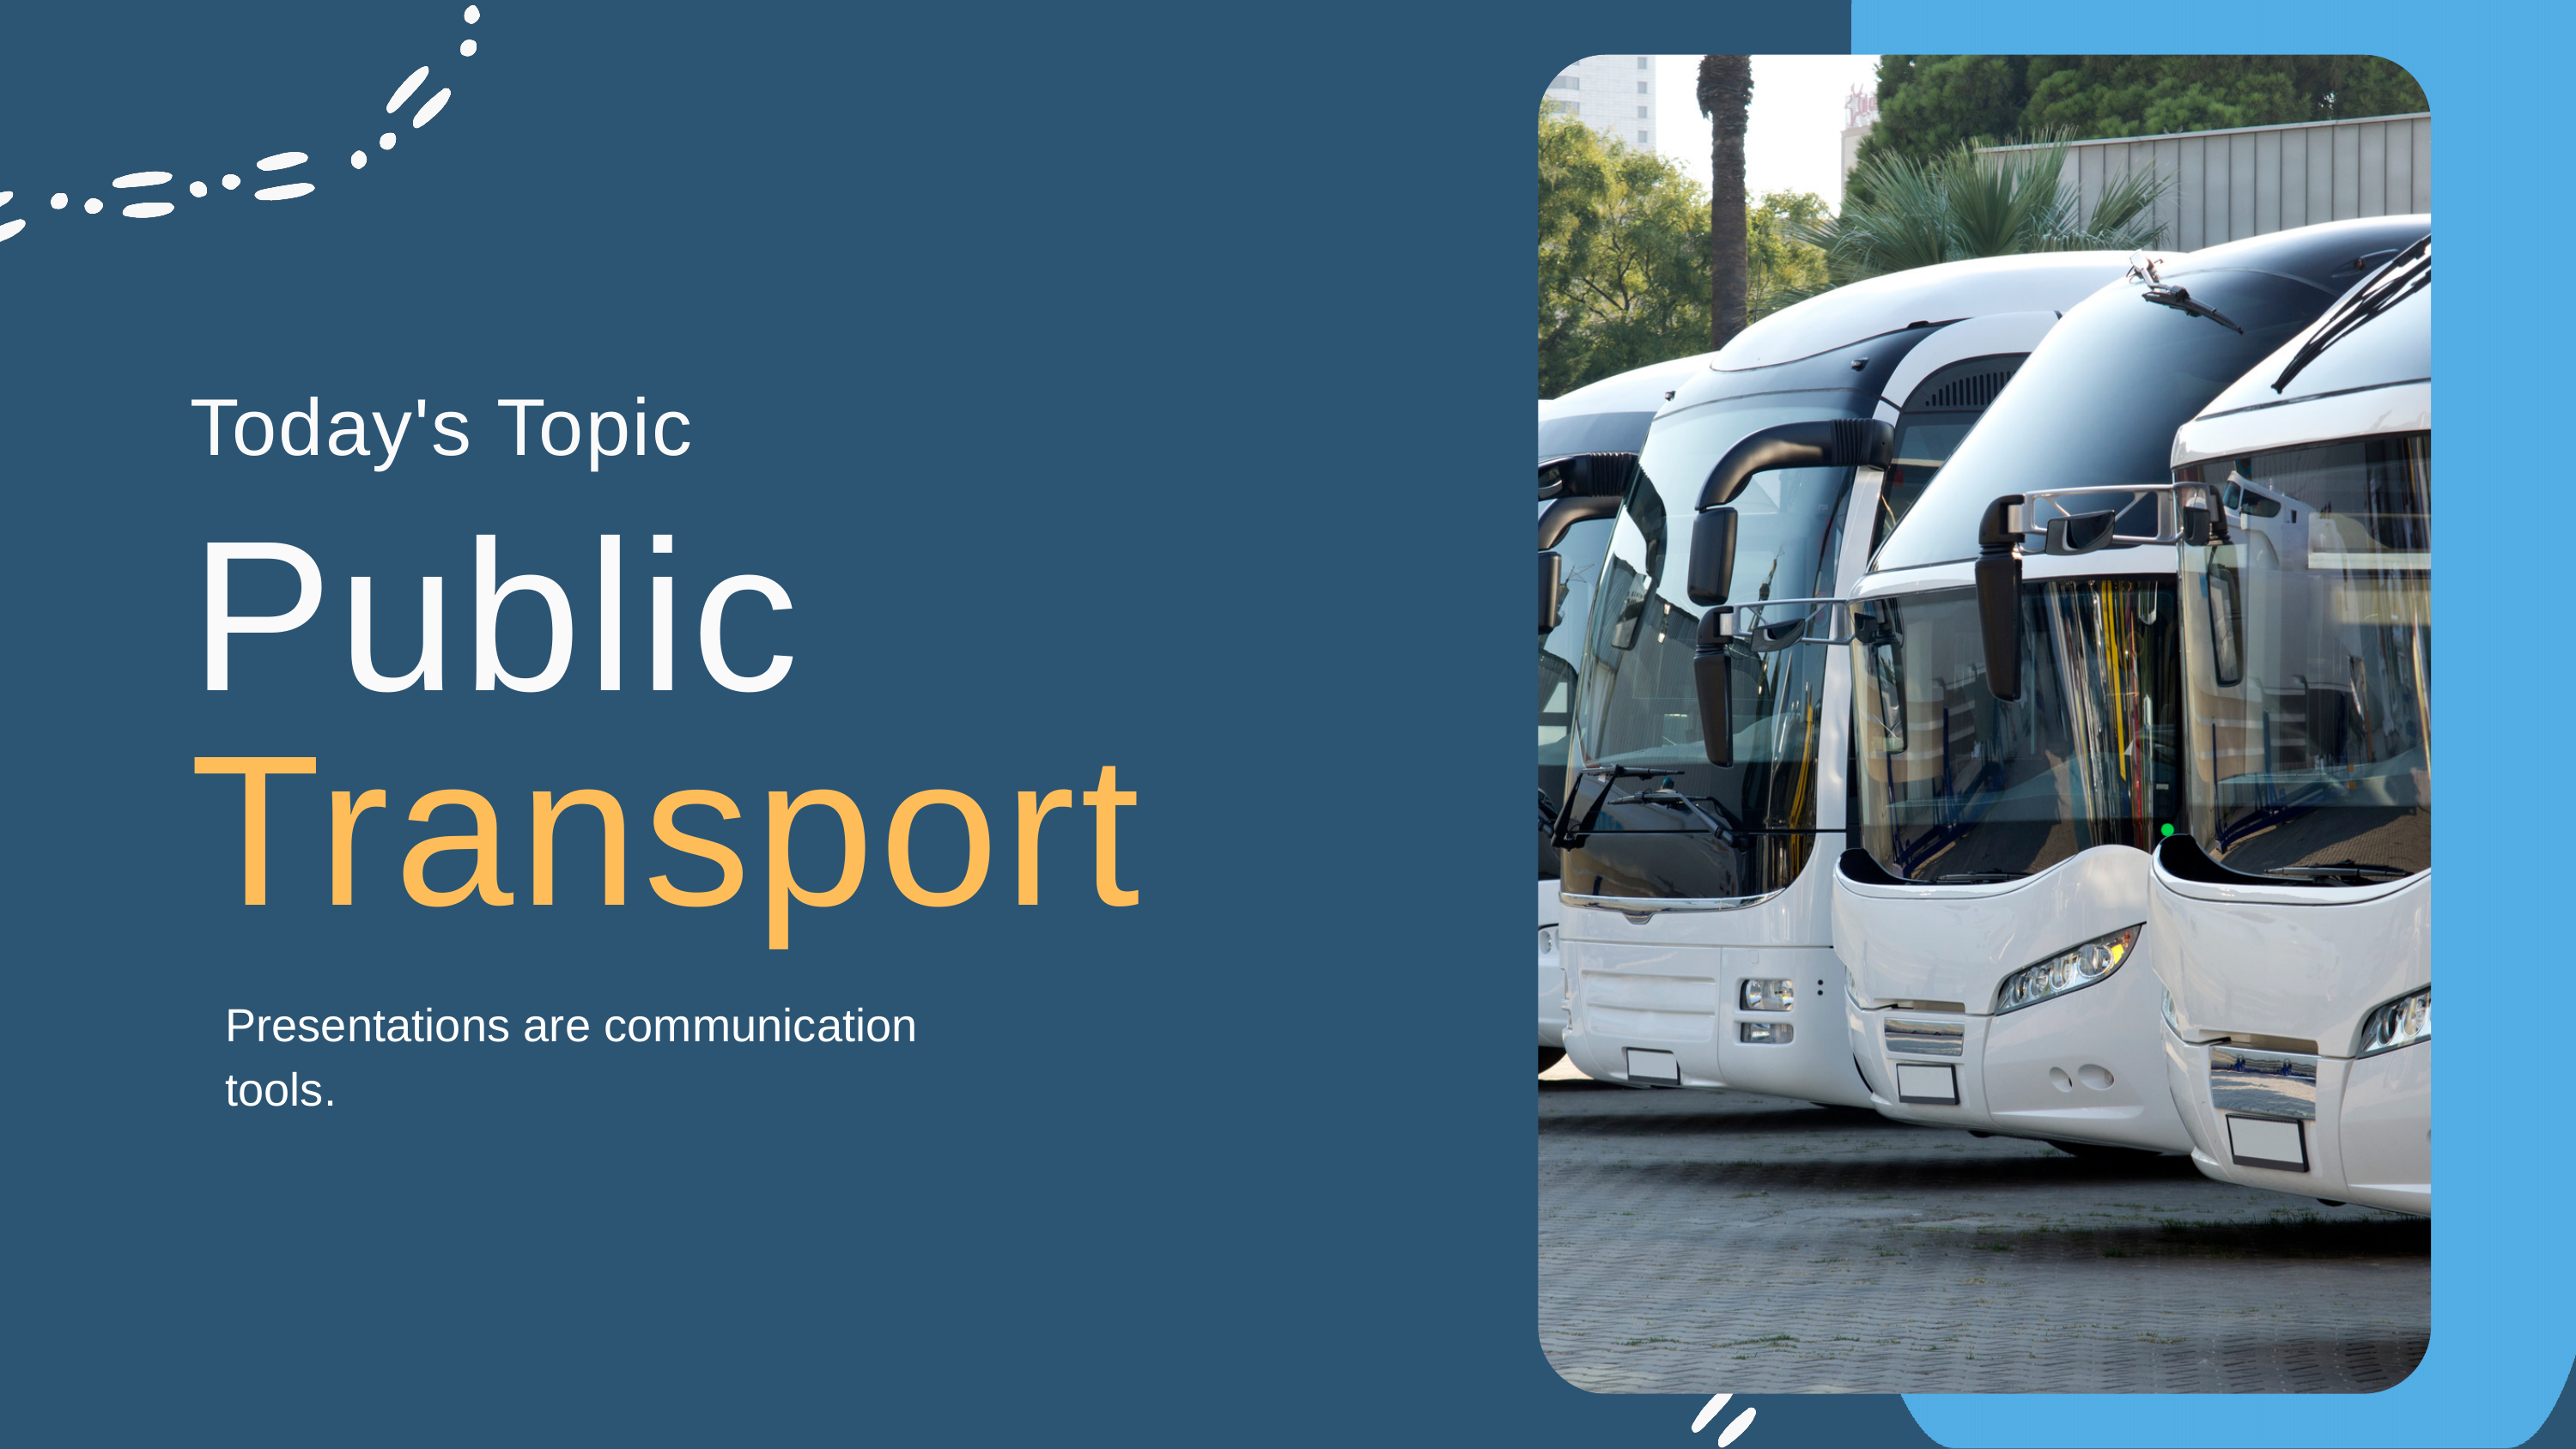

Today's Topic
Public Transport

Presentations are communication tools.